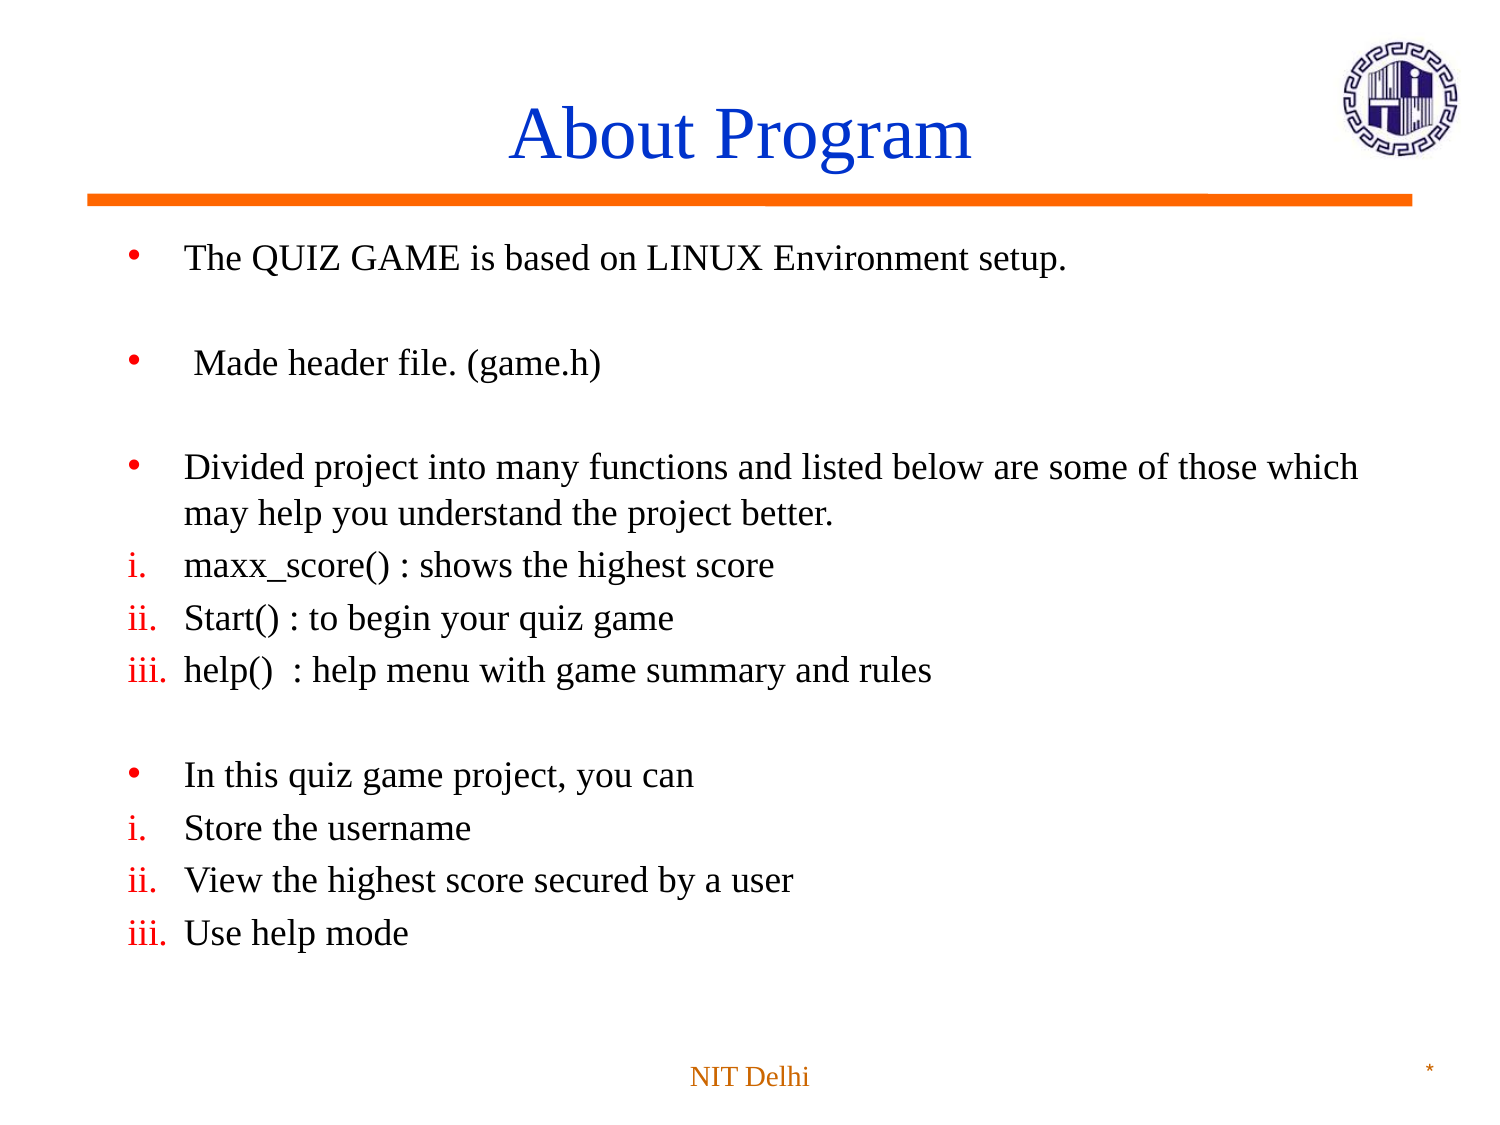

# About Program
The QUIZ GAME is based on LINUX Environment setup.

 Made header file. (game.h)

Divided project into many functions and listed below are some of those which may help you understand the project better.
maxx_score() : shows the highest score
Start() : to begin your quiz game
help()  : help menu with game summary and rules

In this quiz game project, you can
Store the username
View the highest score secured by a user
Use help mode

NIT Delhi
*